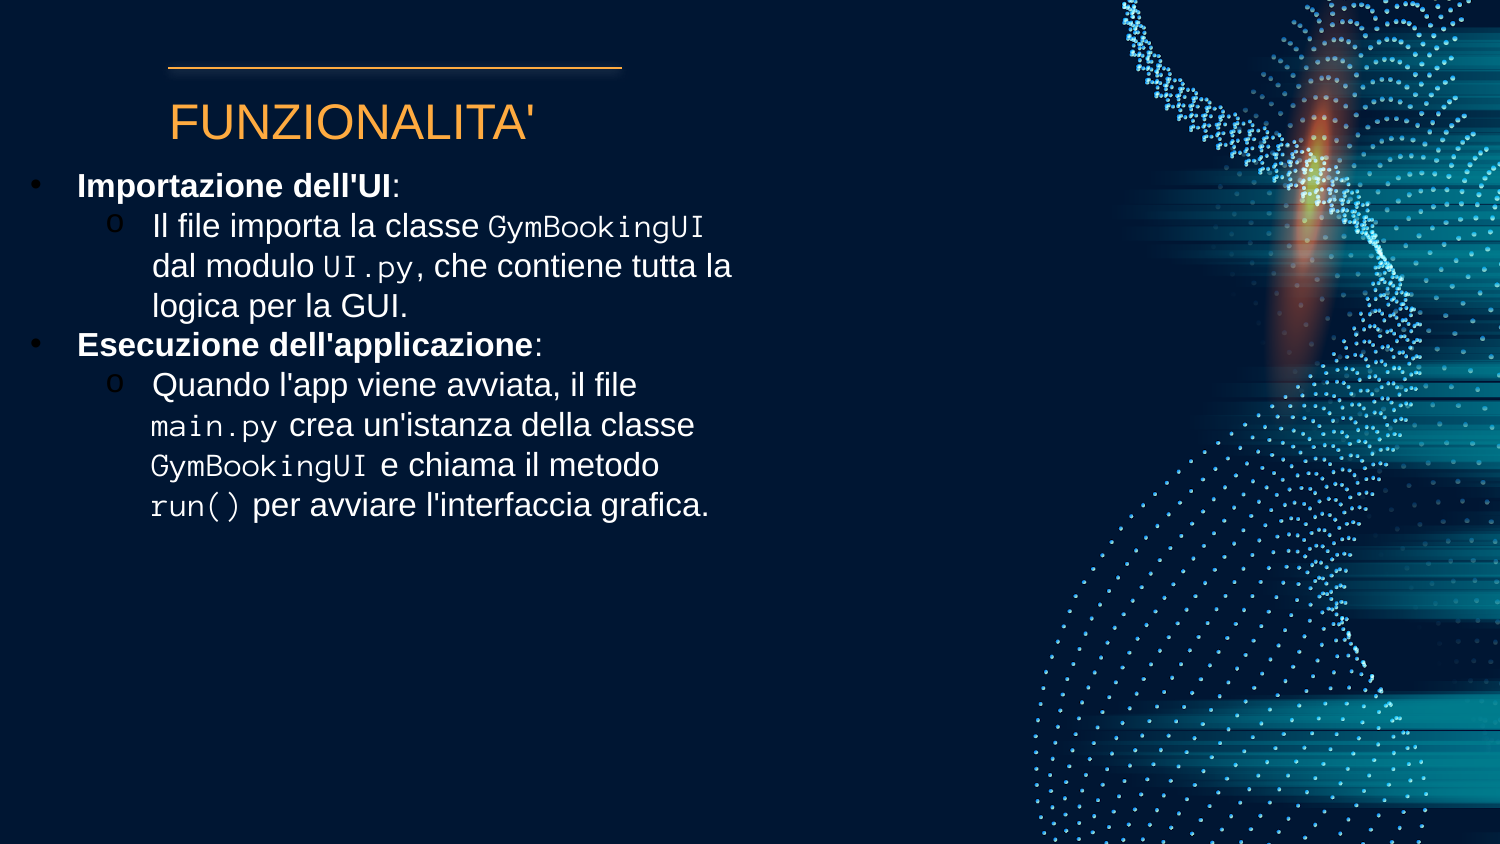

# FUNZIONALITA'
Importazione dell'UI:
Il file importa la classe GymBookingUI dal modulo UI.py, che contiene tutta la logica per la GUI.
Esecuzione dell'applicazione:
Quando l'app viene avviata, il file main.py crea un'istanza della classe GymBookingUI e chiama il metodo run() per avviare l'interfaccia grafica.